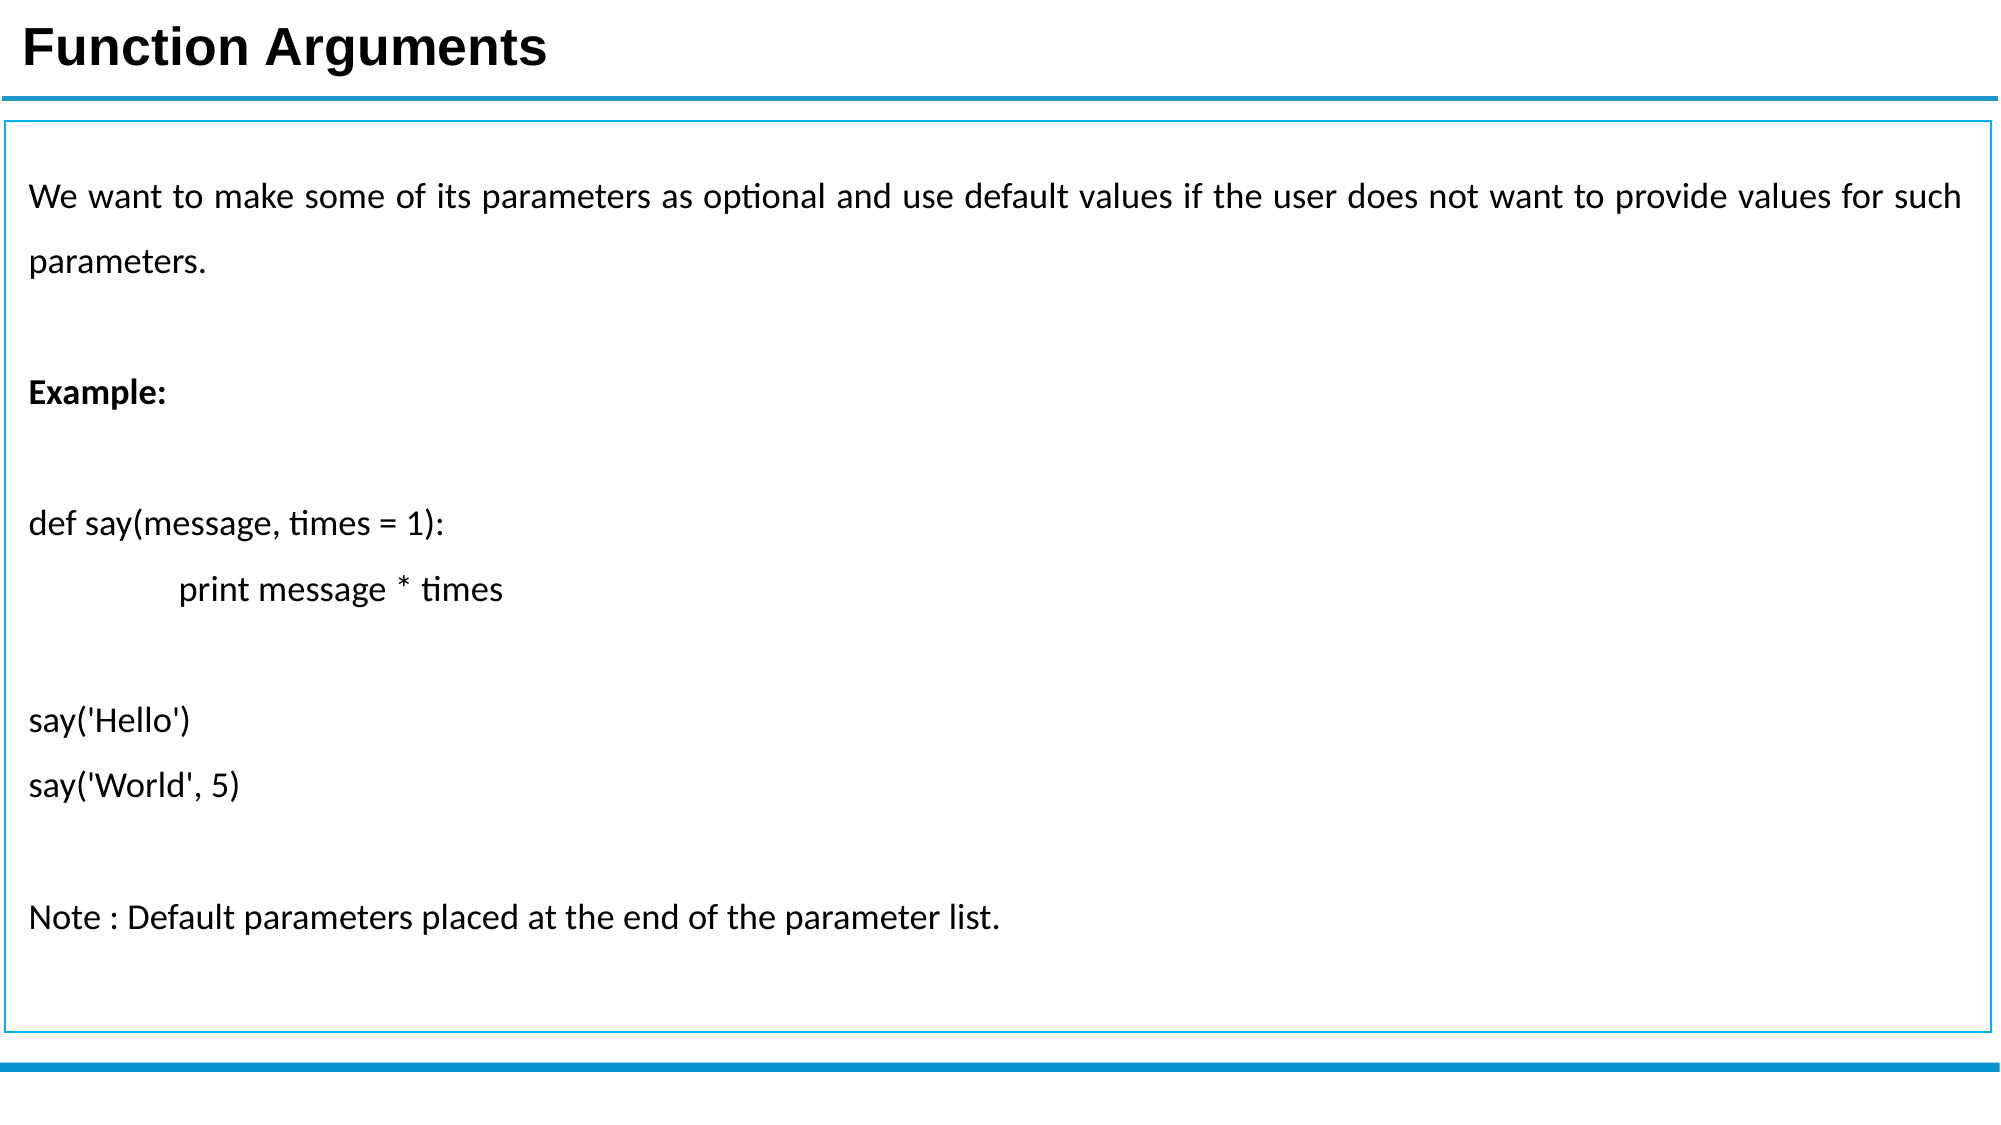

Function Arguments

We want to make some of its parameters as optional and use default values if the user does not want to provide values for such parameters.

Example:

def say(message, times = 1):
	print message * times

say('Hello')
say('World', 5)

Note : Default parameters placed at the end of the parameter list.